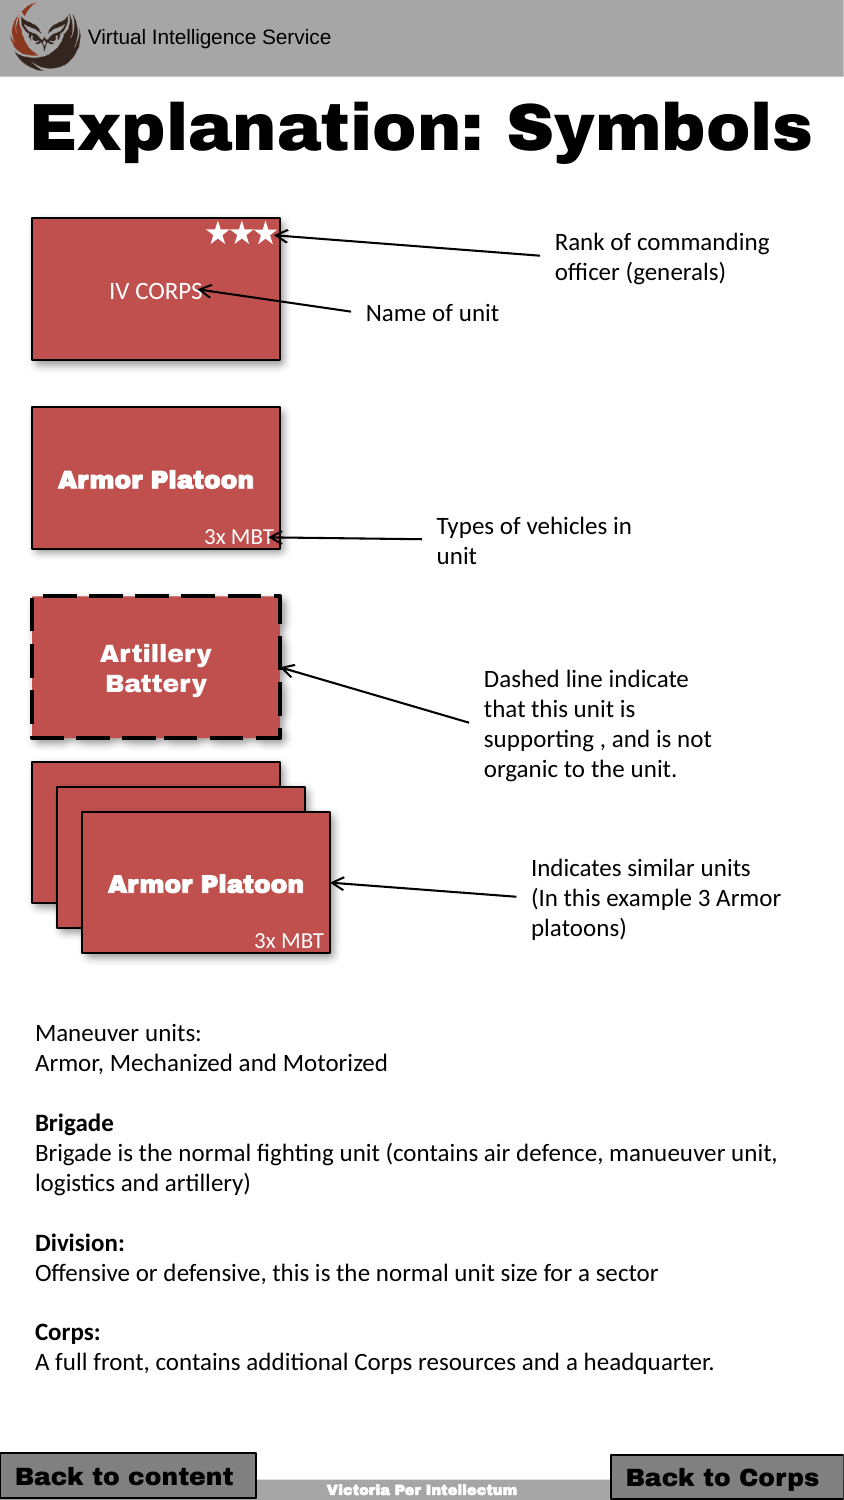

# Explanation: Symbols
IV CORPS
Rank of commanding officer (generals)

Name of unit
Armor Platoon
3x MBT
Types of vehicles in unit
Artillery Battery
Dashed line indicate that this unit is supporting , and is not organic to the unit.
Armor Platoon
3x MBT
Armor Platoon
3x MBT
Armor Platoon
3x MBT
Indicates similar units
(In this example 3 Armor platoons)
Maneuver units:
Armor, Mechanized and Motorized

Brigade
Brigade is the normal fighting unit (contains air defence, manueuver unit, logistics and artillery)

Division:
Offensive or defensive, this is the normal unit size for a sector

Corps:
A full front, contains additional Corps resources and a headquarter.
Back to content
Back to Corps